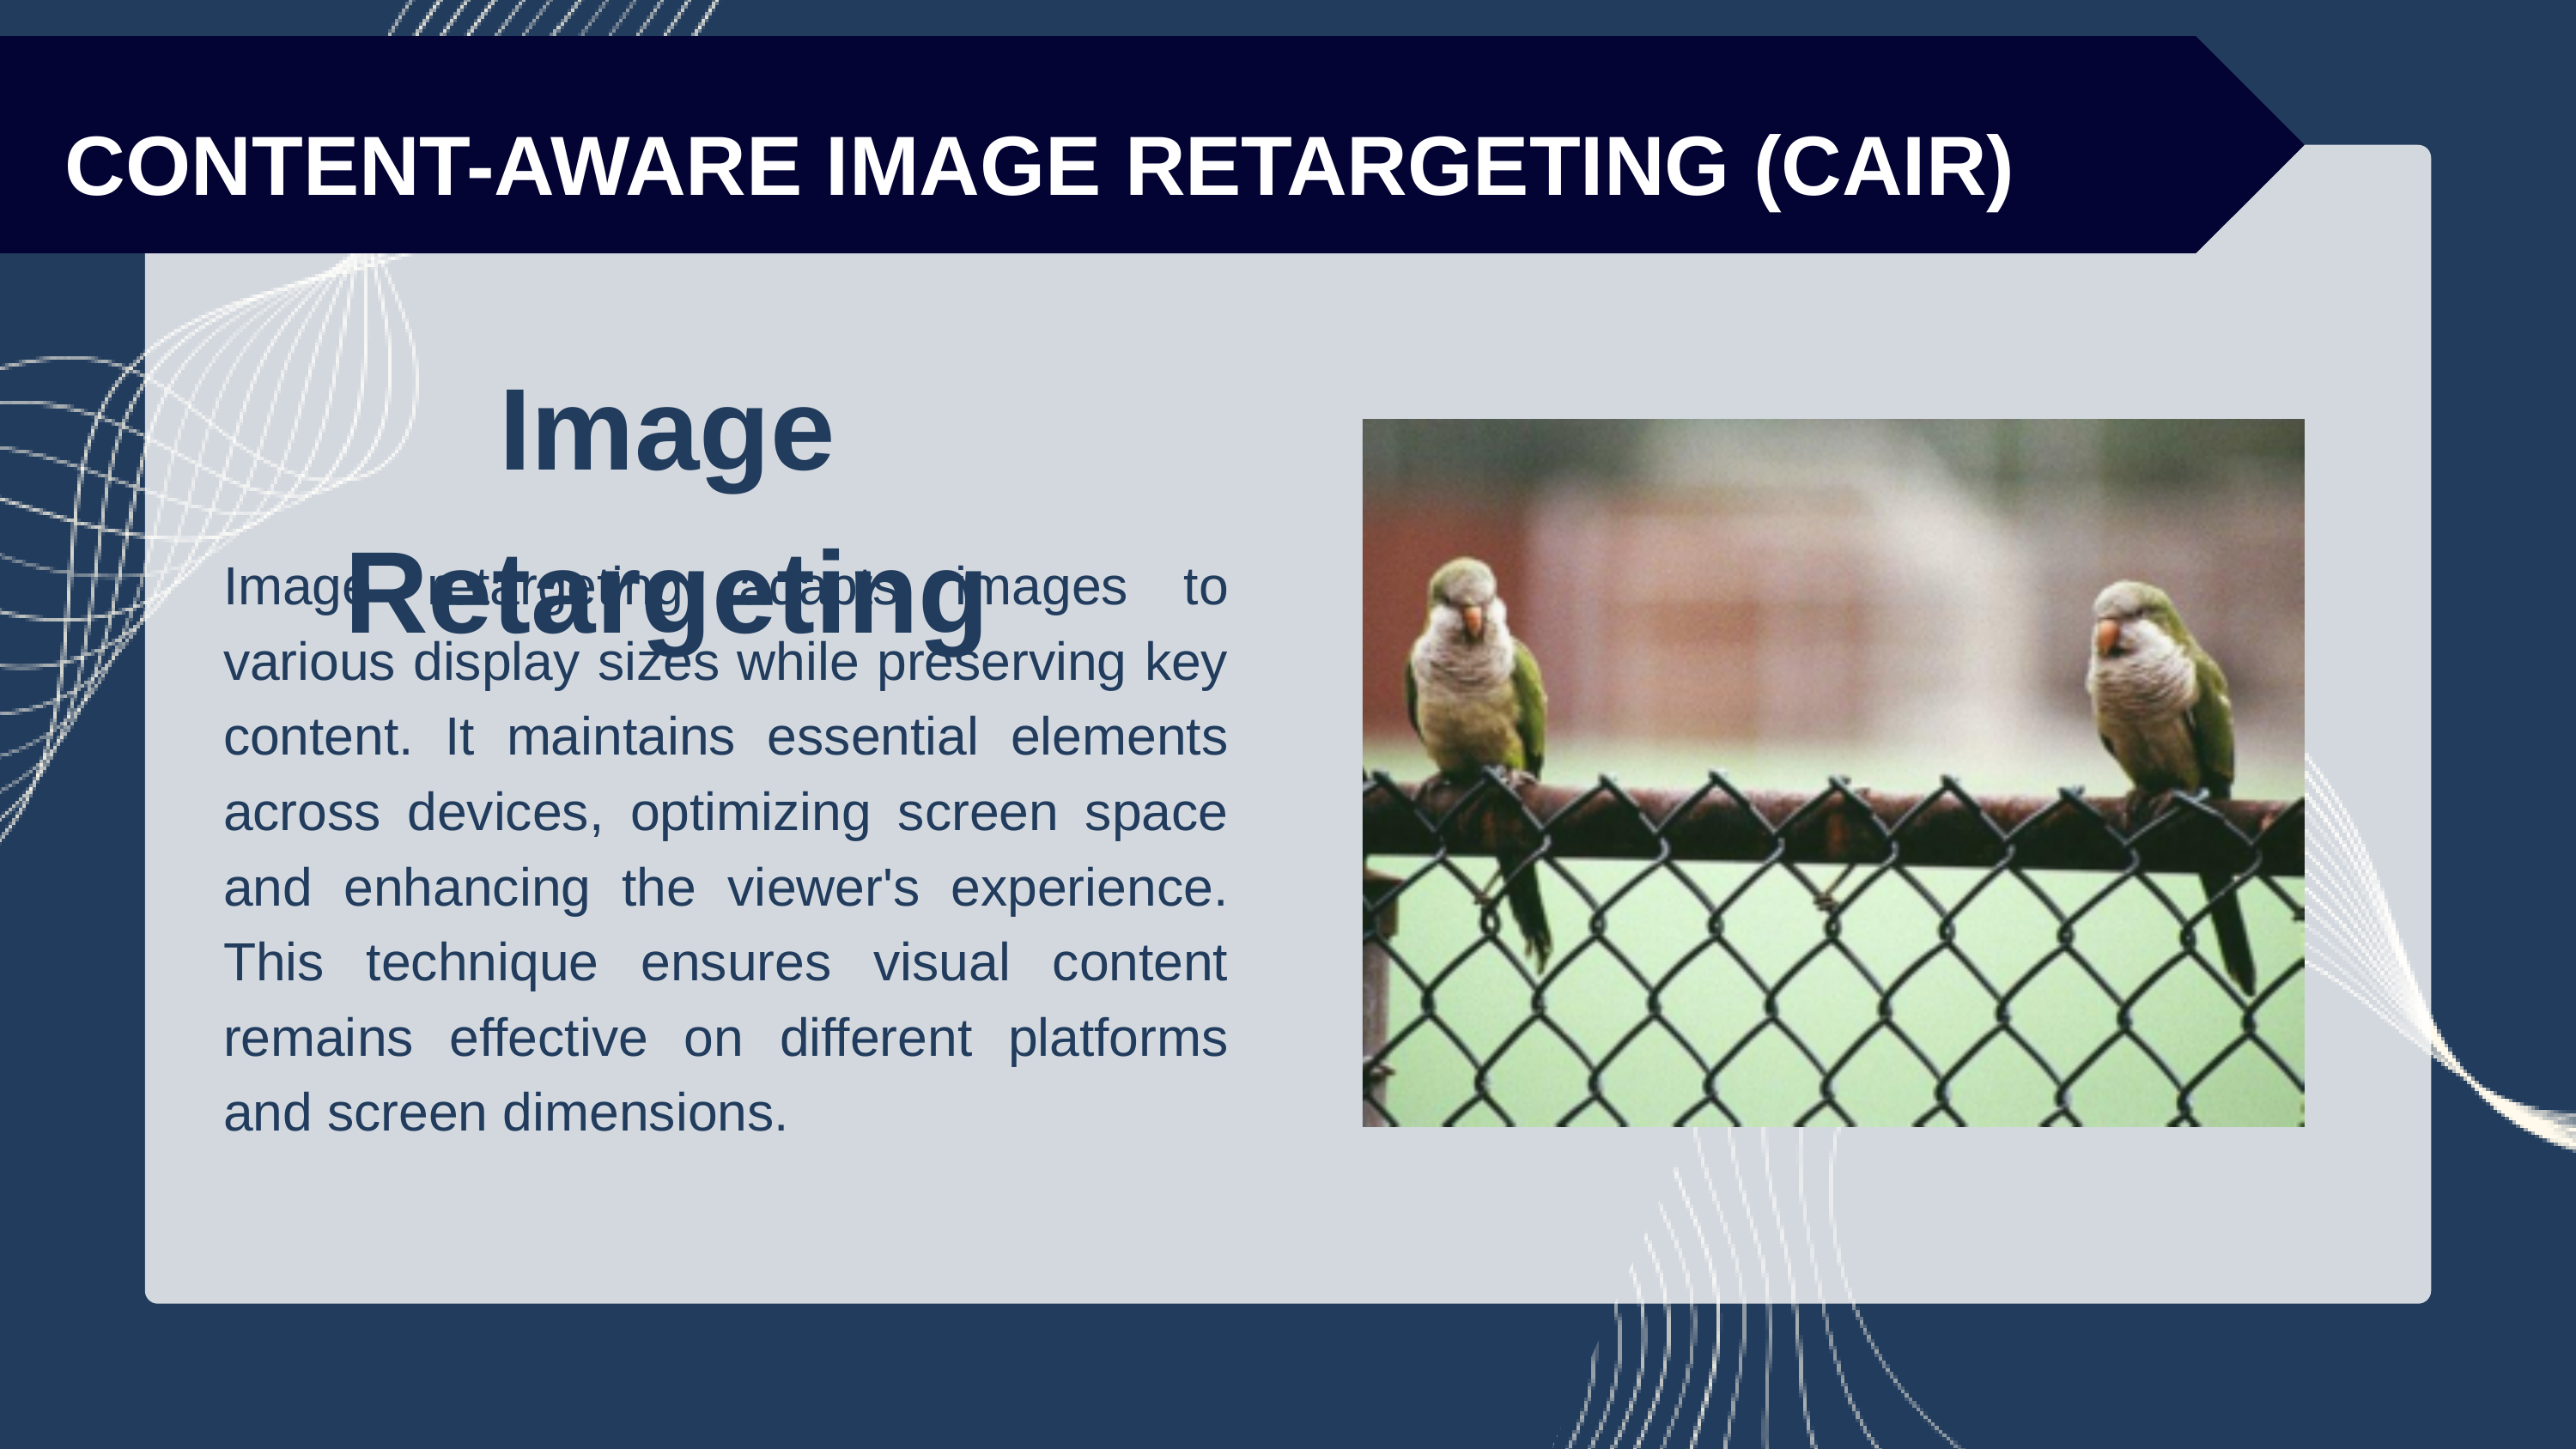

CONTENT-AWARE IMAGE RETARGETING (CAIR)

Image Retargeting

Image retargeting adapts images to various display sizes while preserving key content. It maintains essential elements across devices, optimizing screen space and enhancing the viewer's experience. This technique ensures visual content remains effective on different platforms and screen dimensions.